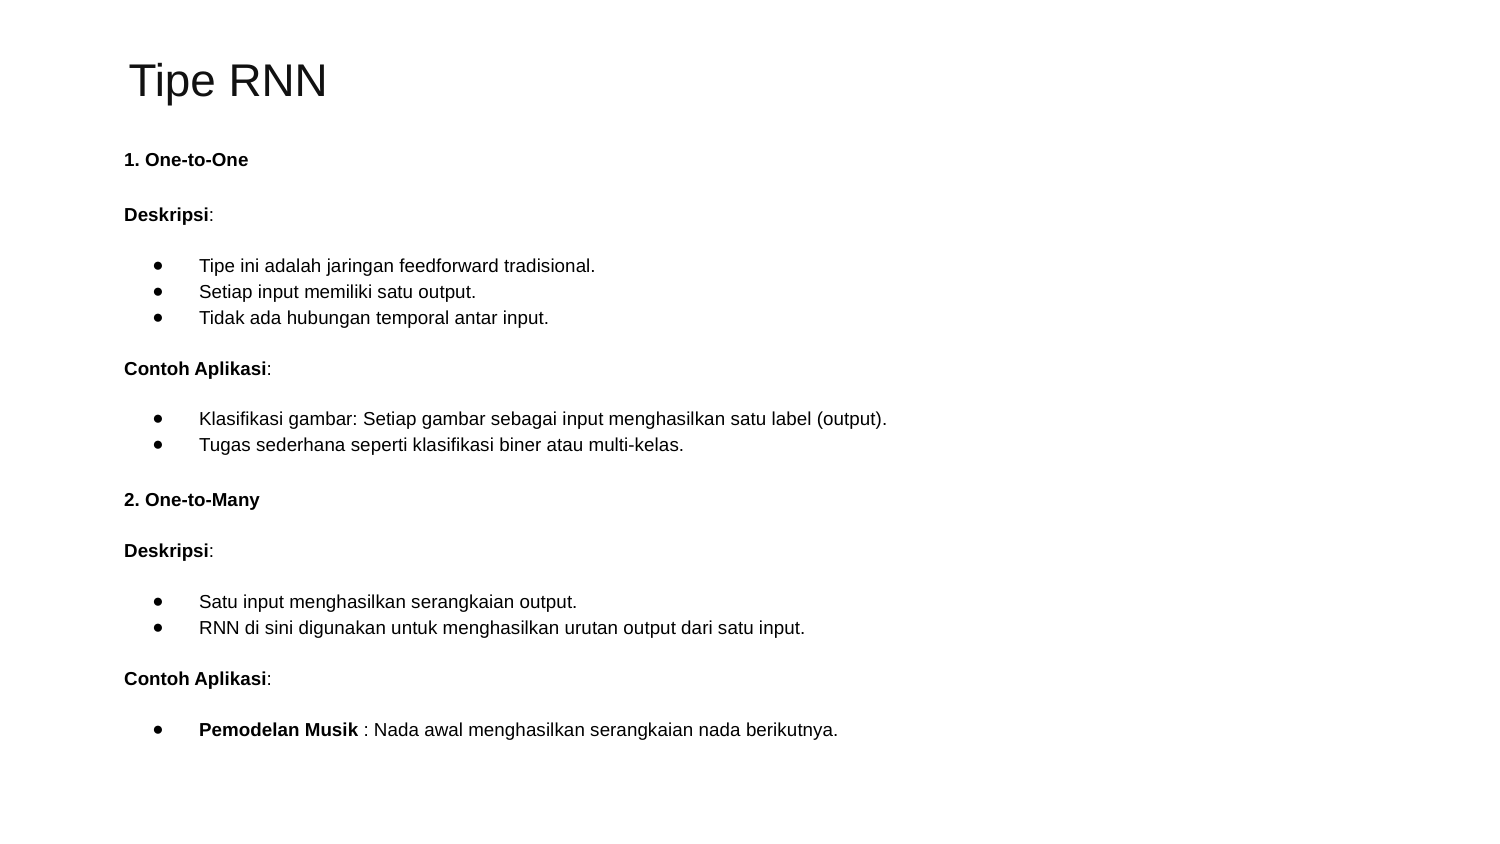

# Tipe RNN
1. One-to-One
Deskripsi:
Tipe ini adalah jaringan feedforward tradisional.
Setiap input memiliki satu output.
Tidak ada hubungan temporal antar input.
Contoh Aplikasi:
Klasifikasi gambar: Setiap gambar sebagai input menghasilkan satu label (output).
Tugas sederhana seperti klasifikasi biner atau multi-kelas.
2. One-to-Many
Deskripsi:
Satu input menghasilkan serangkaian output.
RNN di sini digunakan untuk menghasilkan urutan output dari satu input.
Contoh Aplikasi:
Pemodelan Musik : Nada awal menghasilkan serangkaian nada berikutnya.